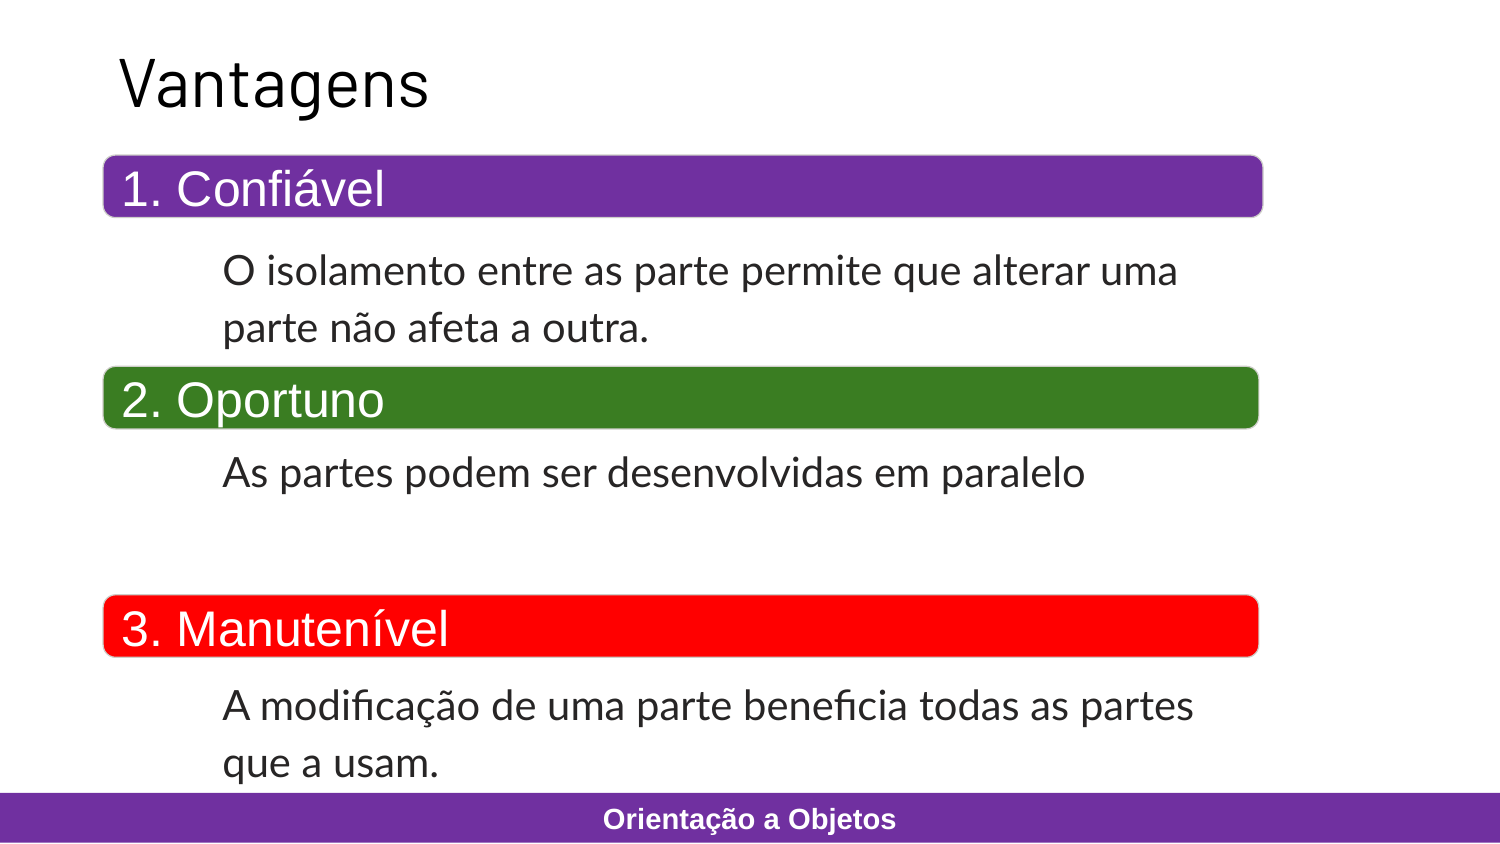

Vantagens

1. Confiável
O isolamento entre as parte permite que alterar uma parte não afeta a outra.
2. Oportuno
As partes podem ser desenvolvidas em paralelo
3. Manutenível
A modificação de uma parte beneficia todas as partes que a usam.